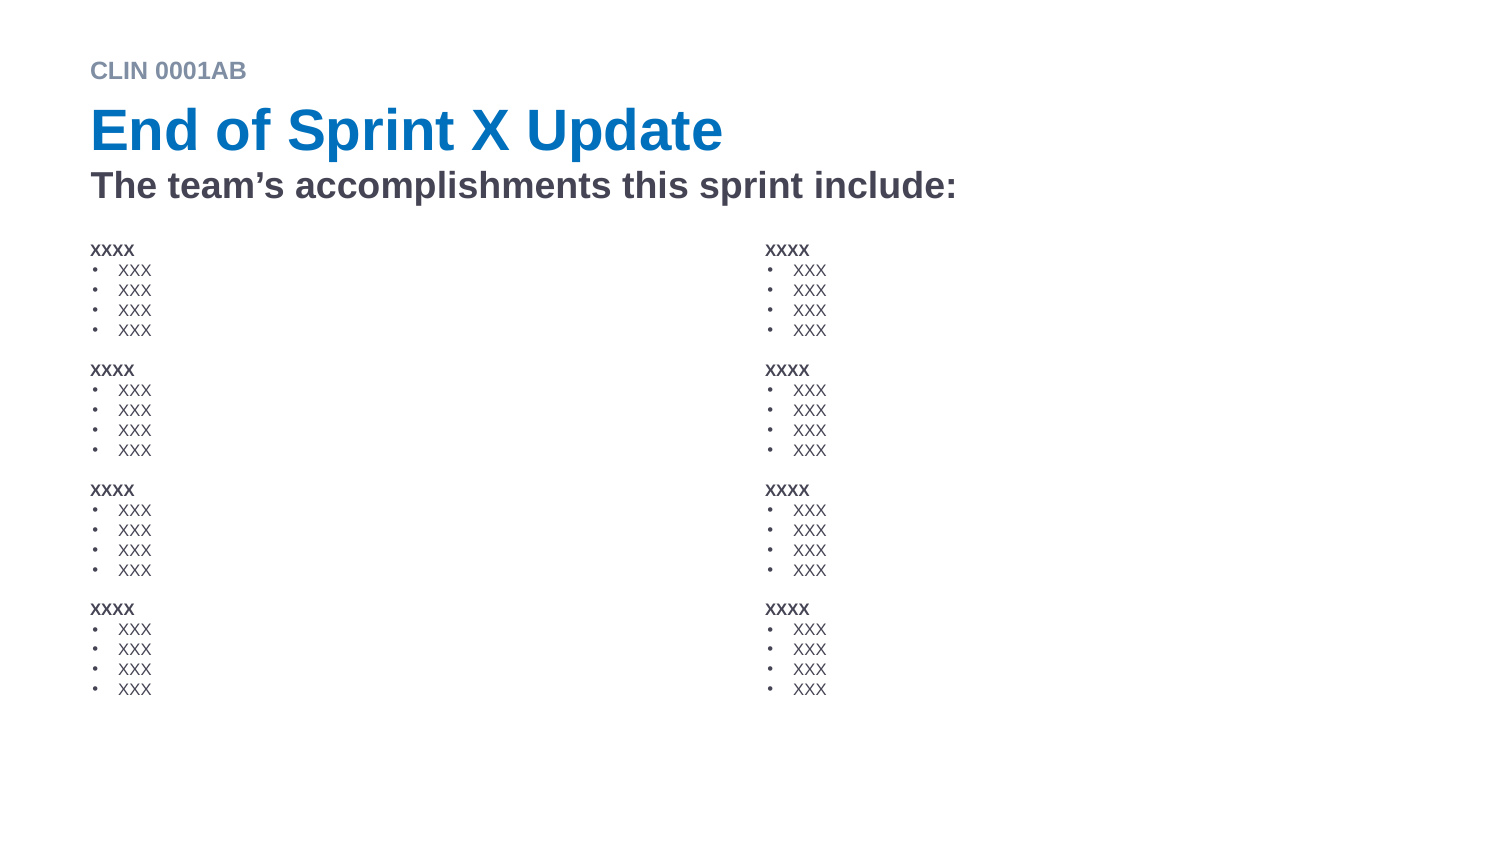

CLIN 0001AB

# End of Sprint X Update
The team’s accomplishments this sprint include:
XXXX
XXX
XXX
XXX
XXX

XXXX
XXX
XXX
XXX
XXX

XXXX
XXX
XXX
XXX
XXX

XXXX
XXX
XXX
XXX
XXX

XXXX
XXX
XXX
XXX
XXX

XXXX
XXX
XXX
XXX
XXX

XXXX
XXX
XXX
XXX
XXX

XXXX
XXX
XXX
XXX
XXX